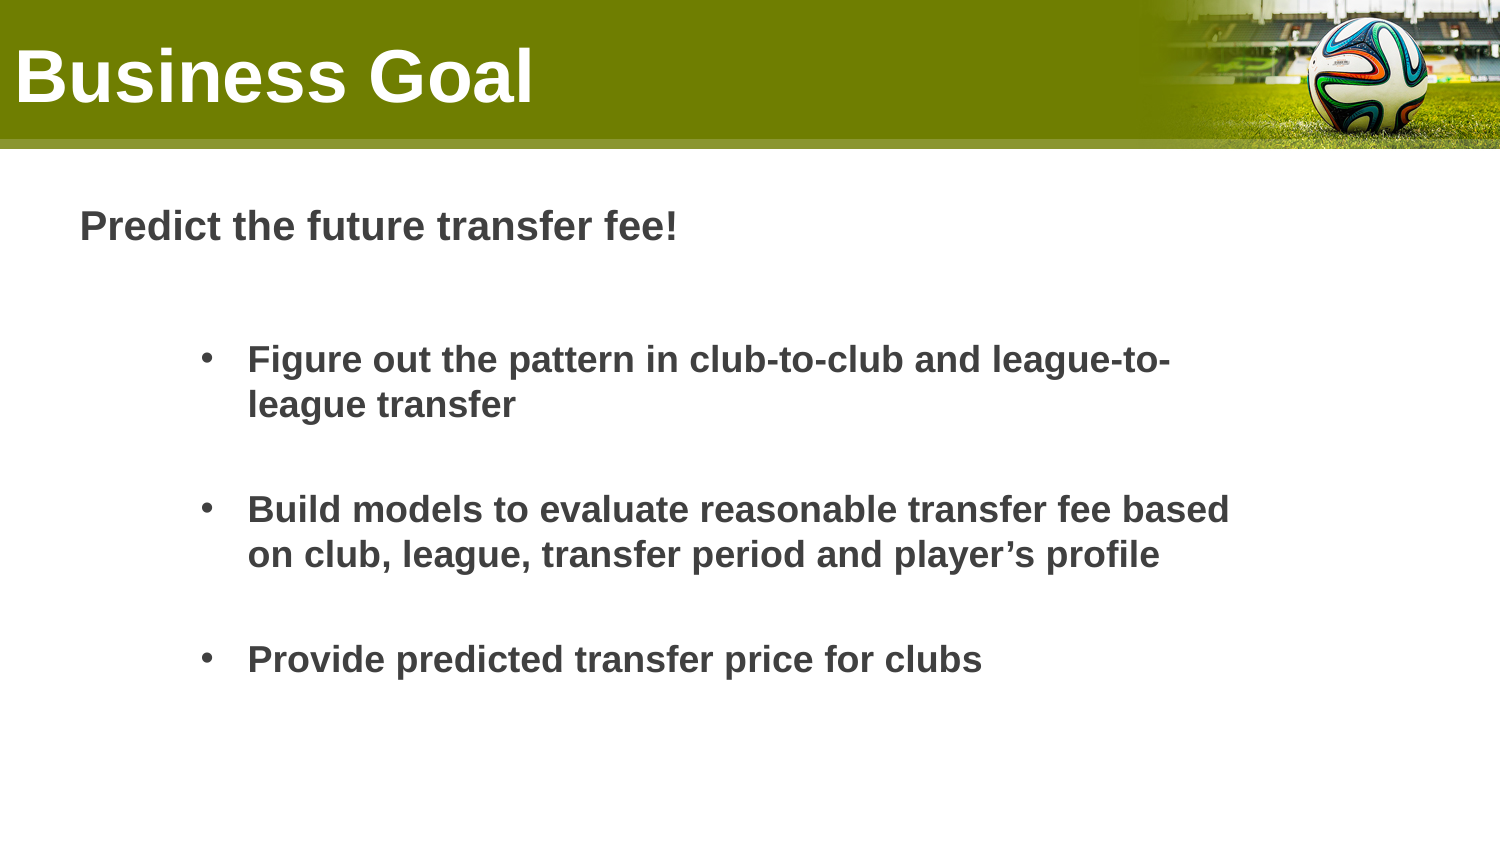

# Business Goal
Predict the future transfer fee!
Figure out the pattern in club-to-club and league-to-league transfer

Build models to evaluate reasonable transfer fee based on club, league, transfer period and player’s profile

Provide predicted transfer price for clubs